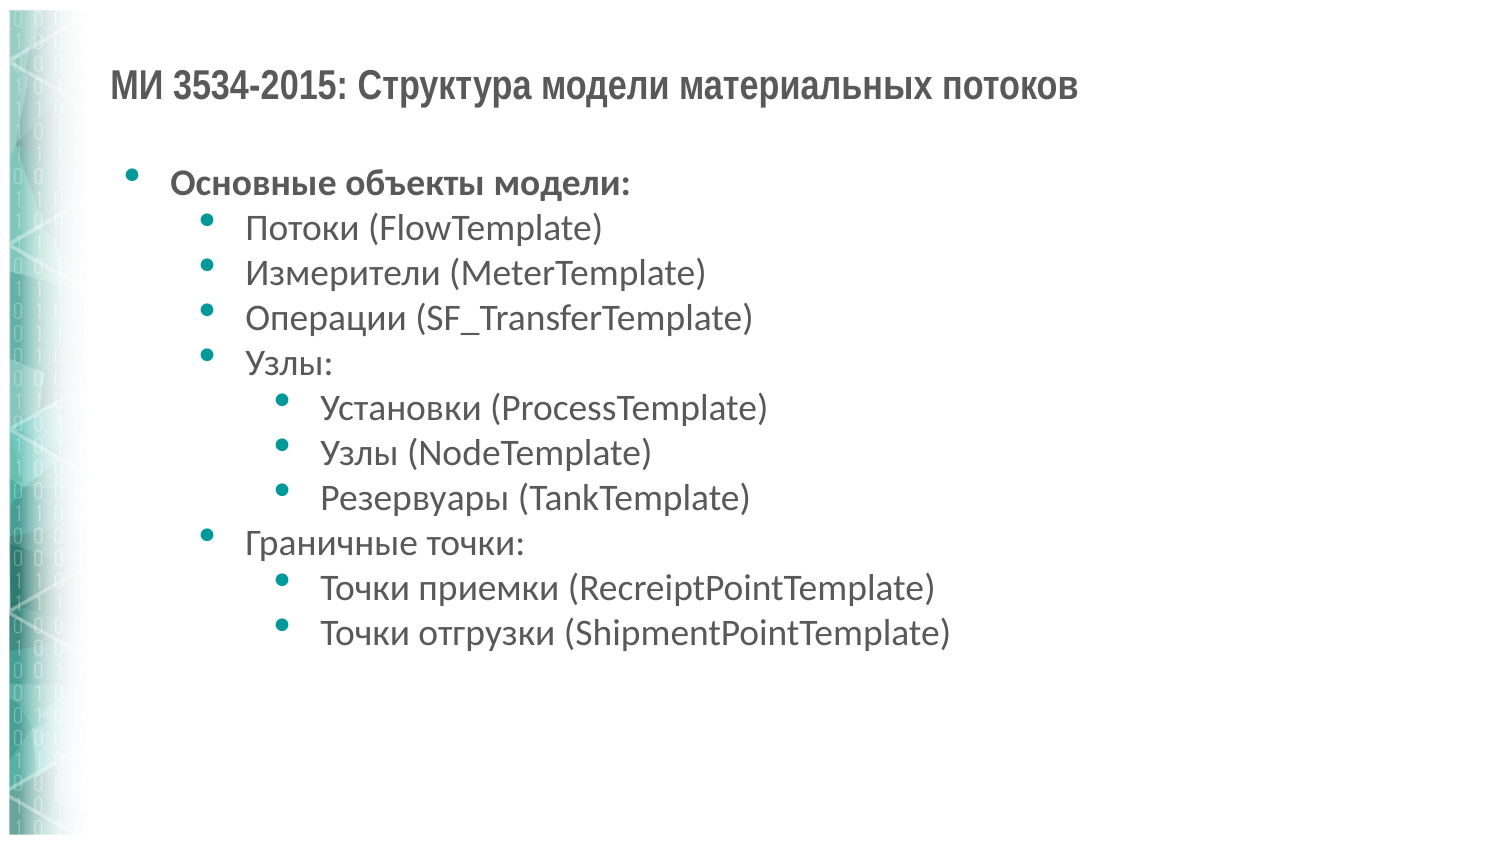

# МИ 3534-2015: Структура модели материальных потоков
Основные объекты модели:
Потоки (FlowTemplate)
Измерители (MeterTemplate)
Операции (SF_TransferTemplate)
Узлы:
Установки (ProcessTemplate)
Узлы (NodeTemplate)
Резервуары (TankTemplate)
Граничные точки:
Точки приемки (RecreiptPointTemplate)
Точки отгрузки (ShipmentPointTemplate)